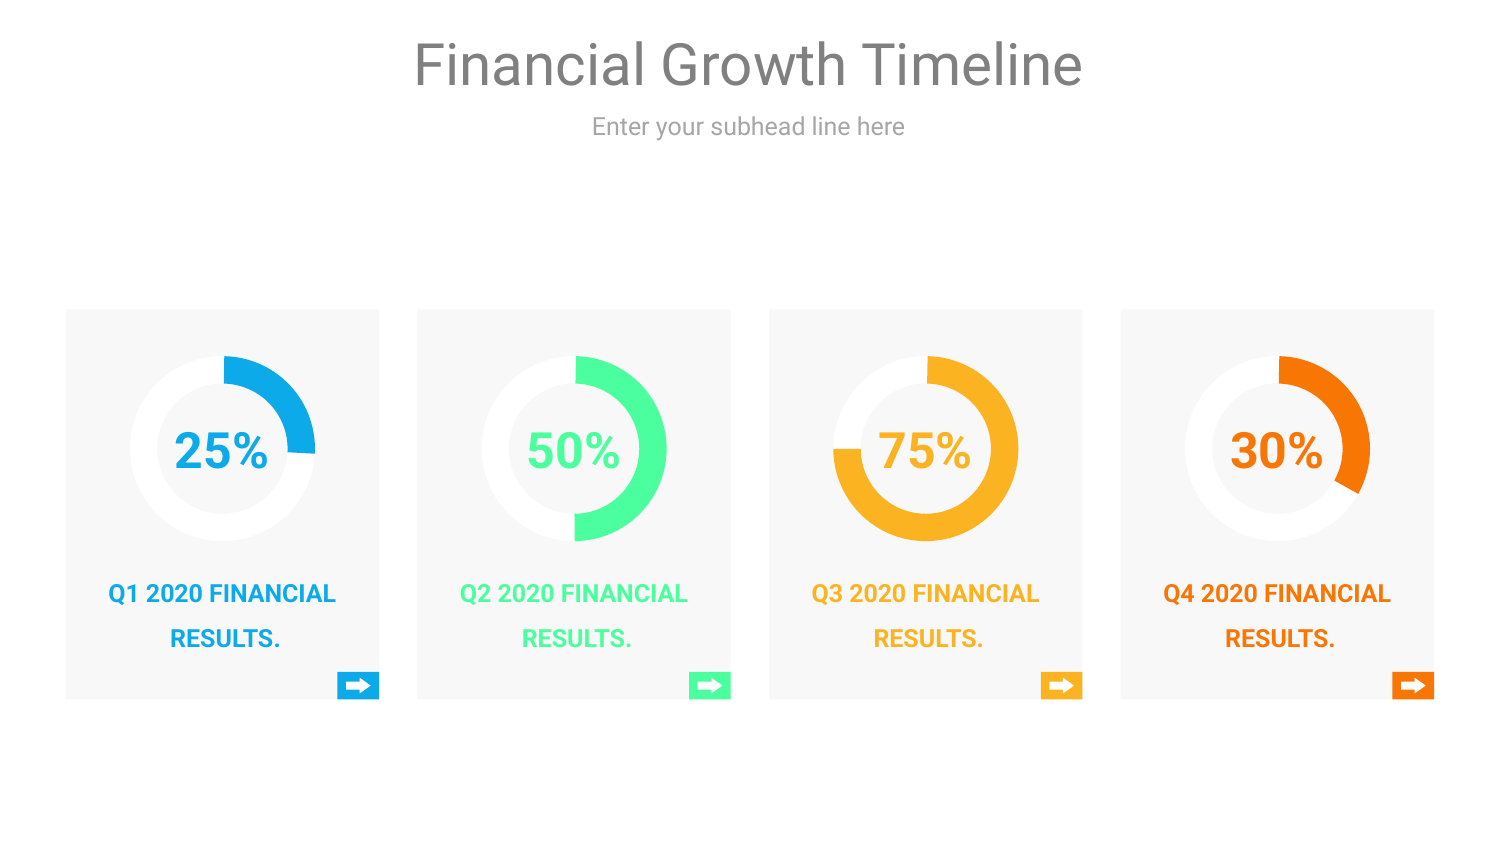

# Financial Growth Timeline
Enter your subhead line here

25%

50%

75%

30%
Q1 2020 FINANCIAL
 RESULTS.
Q2 2020 FINANCIAL
 RESULTS.
Q3 2020 FINANCIAL
 RESULTS.
Q4 2020 FINANCIAL
 RESULTS.